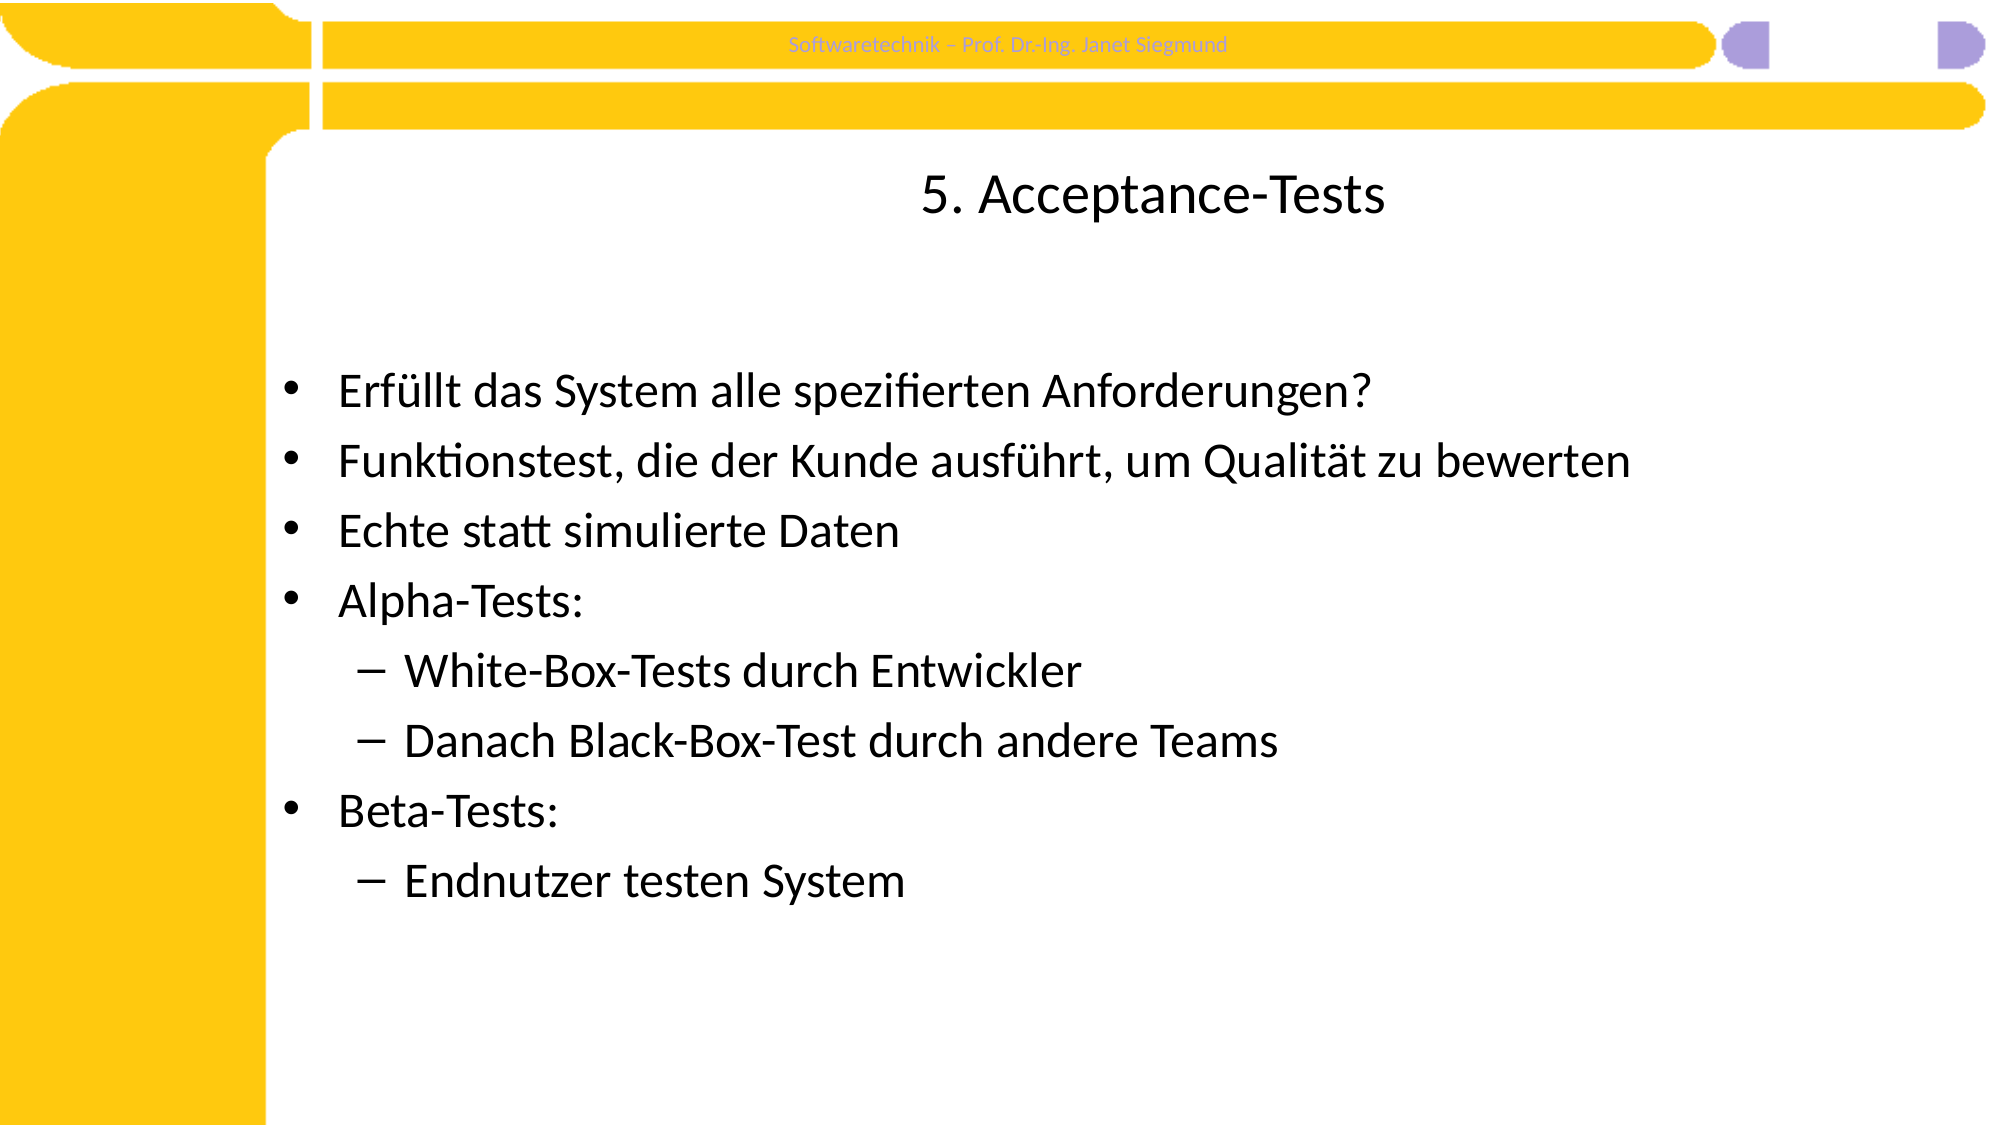

# 5. Acceptance-Tests
Erfüllt das System alle spezifierten Anforderungen?
Funktionstest, die der Kunde ausführt, um Qualität zu bewerten
Echte statt simulierte Daten
Alpha-Tests:
White-Box-Tests durch Entwickler
Danach Black-Box-Test durch andere Teams
Beta-Tests:
Endnutzer testen System